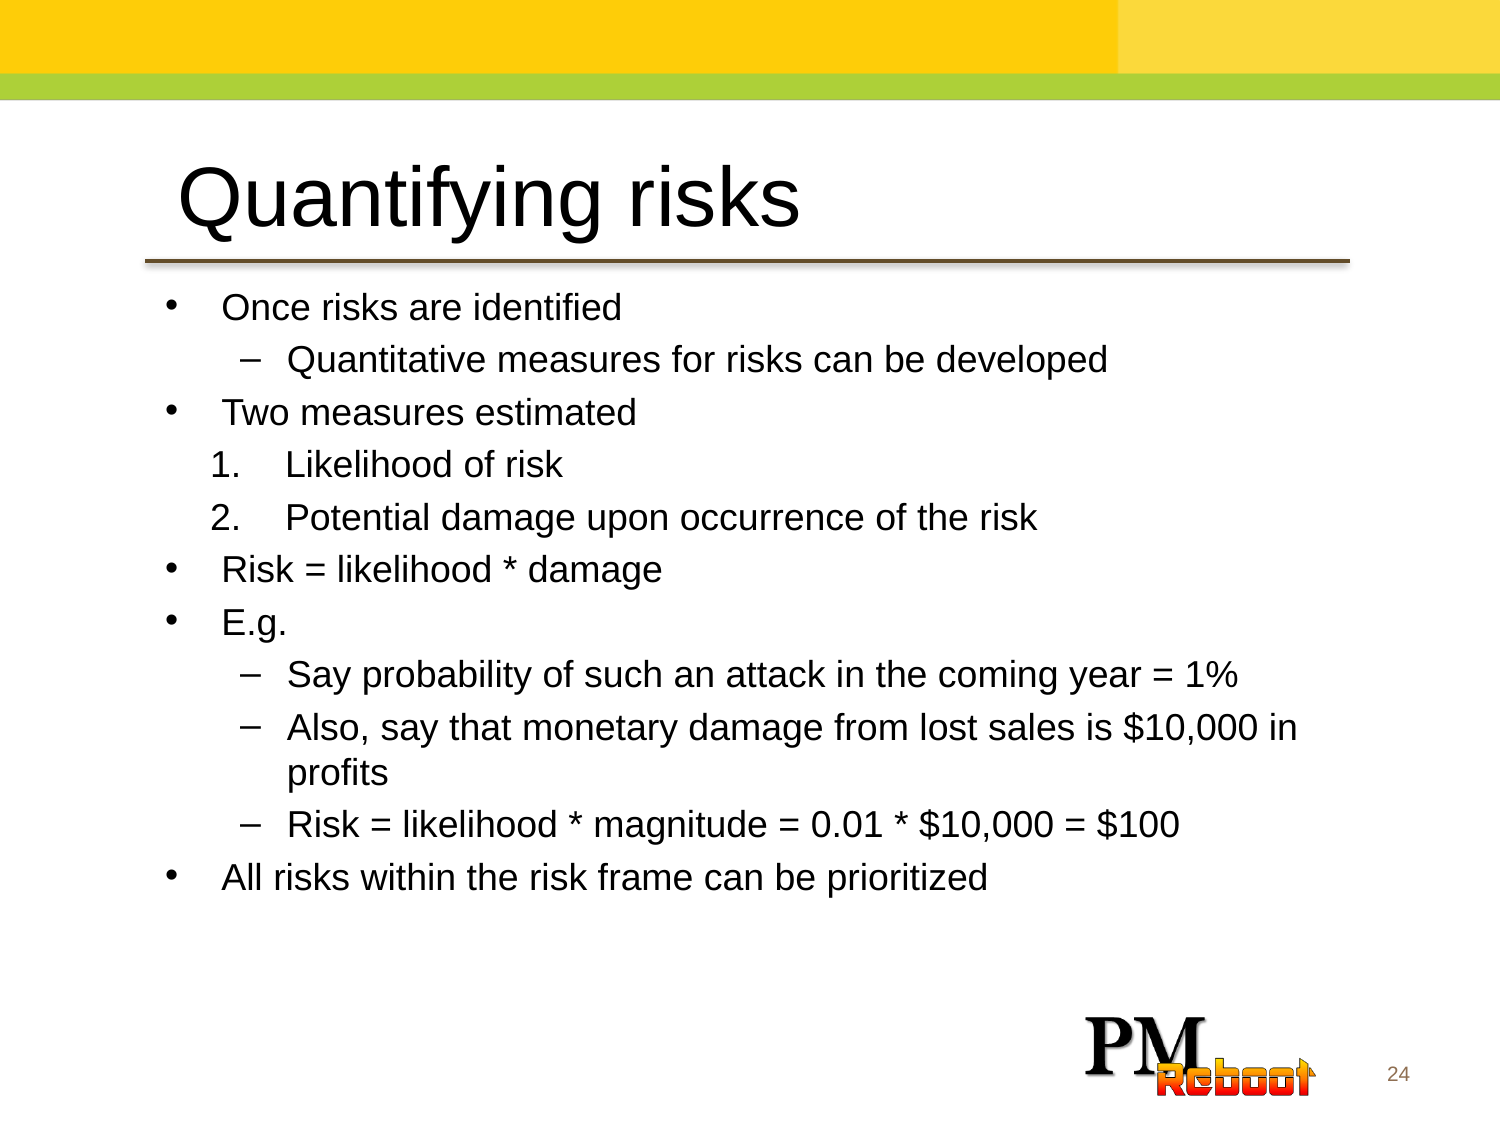

Quantifying risks
Once risks are identified
Quantitative measures for risks can be developed
Two measures estimated
Likelihood of risk
Potential damage upon occurrence of the risk
Risk = likelihood * damage
E.g.
Say probability of such an attack in the coming year = 1%
Also, say that monetary damage from lost sales is $10,000 in profits
Risk = likelihood * magnitude = 0.01 * $10,000 = $100
All risks within the risk frame can be prioritized
24